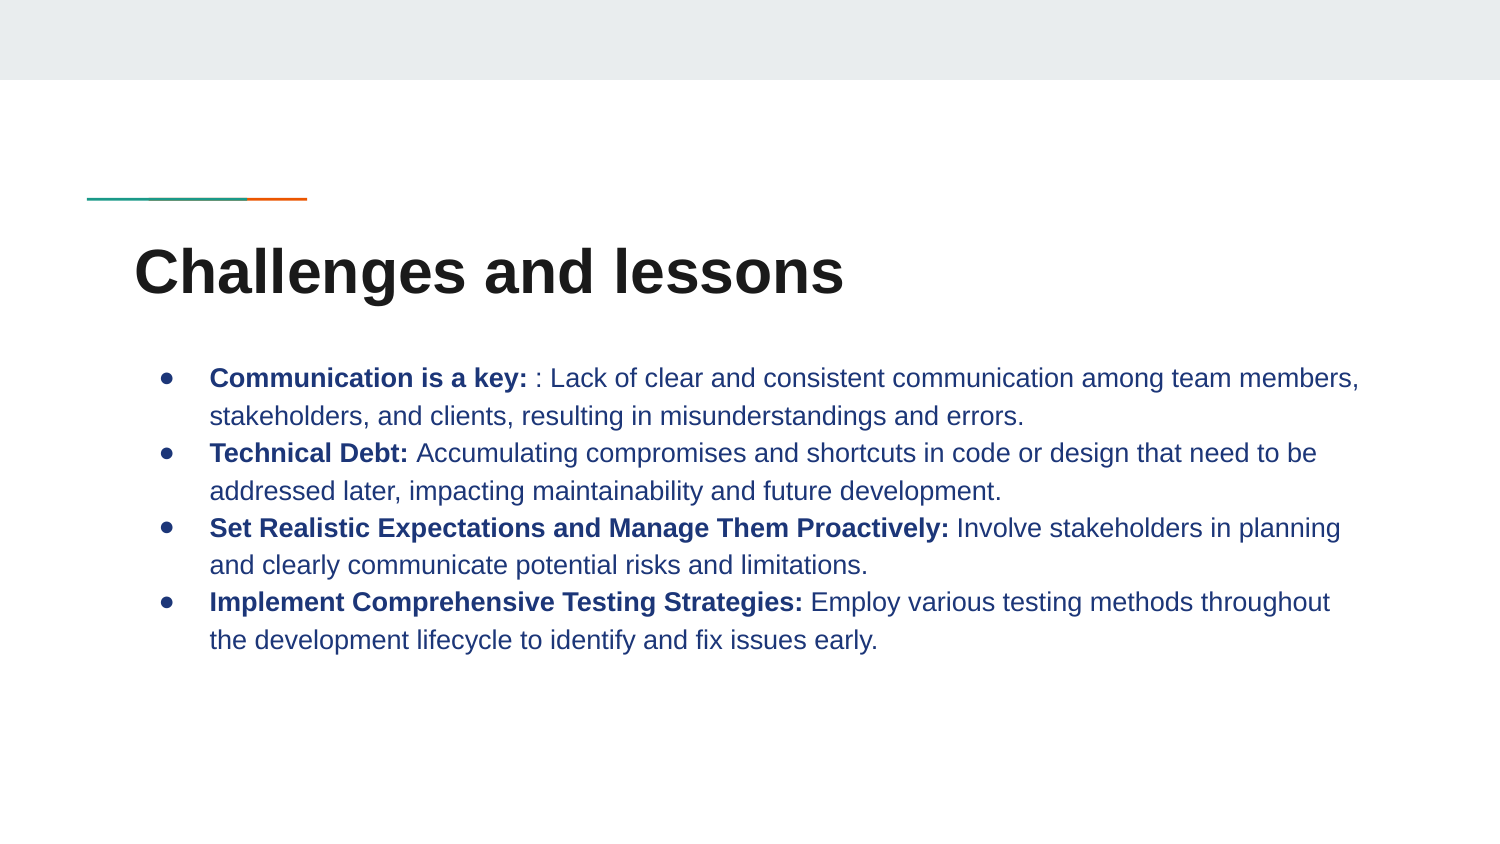

# Challenges and lessons
Communication is a key: : Lack of clear and consistent communication among team members, stakeholders, and clients, resulting in misunderstandings and errors.
Technical Debt: Accumulating compromises and shortcuts in code or design that need to be addressed later, impacting maintainability and future development.
Set Realistic Expectations and Manage Them Proactively: Involve stakeholders in planning and clearly communicate potential risks and limitations.
Implement Comprehensive Testing Strategies: Employ various testing methods throughout the development lifecycle to identify and fix issues early.